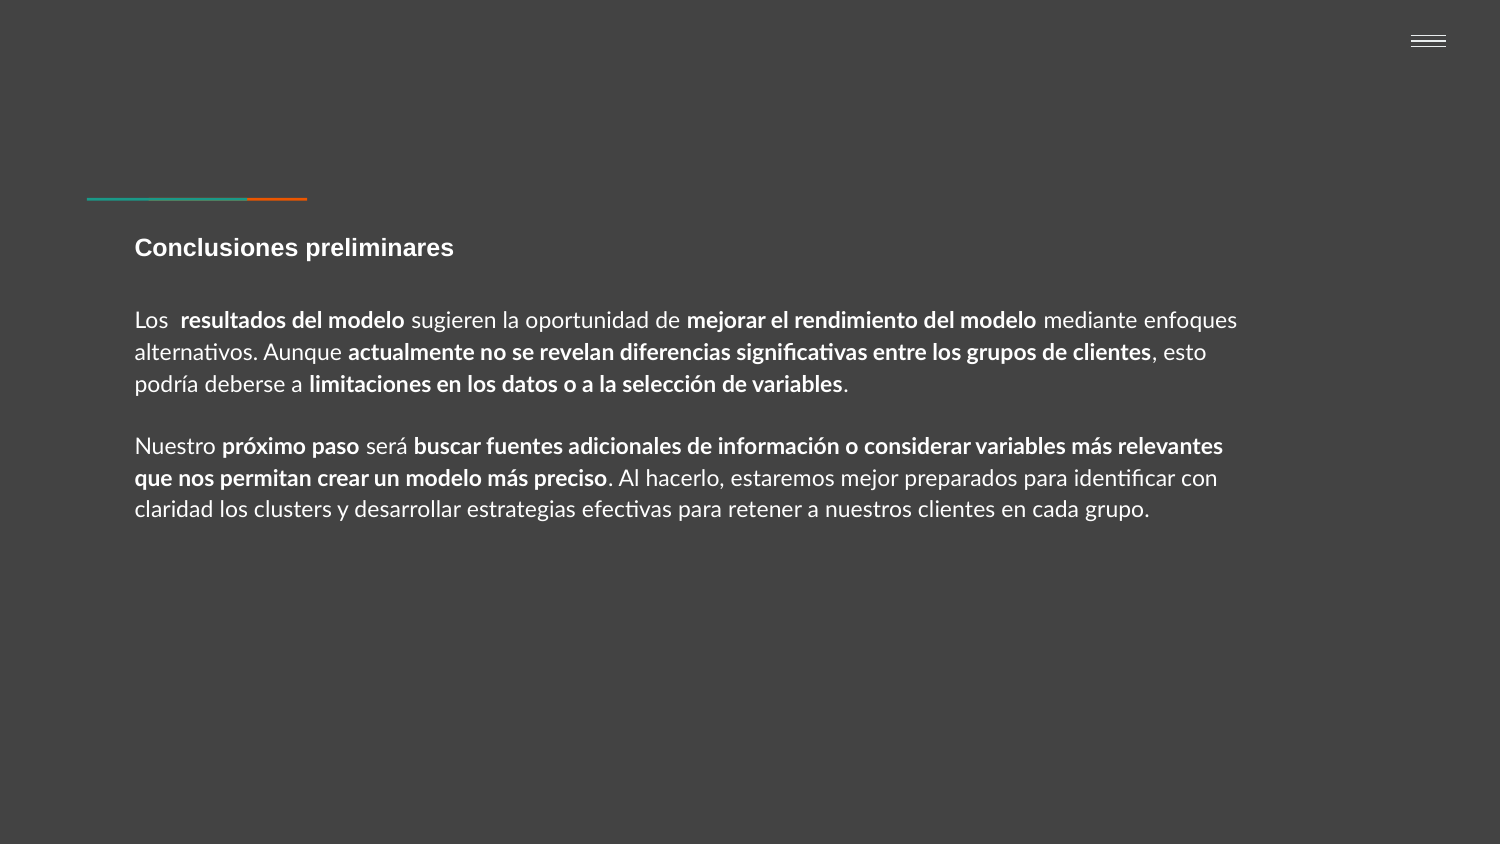

# Conclusiones preliminares
Los  resultados del modelo sugieren la oportunidad de mejorar el rendimiento del modelo mediante enfoques alternativos. Aunque actualmente no se revelan diferencias significativas entre los grupos de clientes, esto podría deberse a limitaciones en los datos o a la selección de variables.
Nuestro próximo paso será buscar fuentes adicionales de información o considerar variables más relevantes que nos permitan crear un modelo más preciso. Al hacerlo, estaremos mejor preparados para identificar con claridad los clusters y desarrollar estrategias efectivas para retener a nuestros clientes en cada grupo.